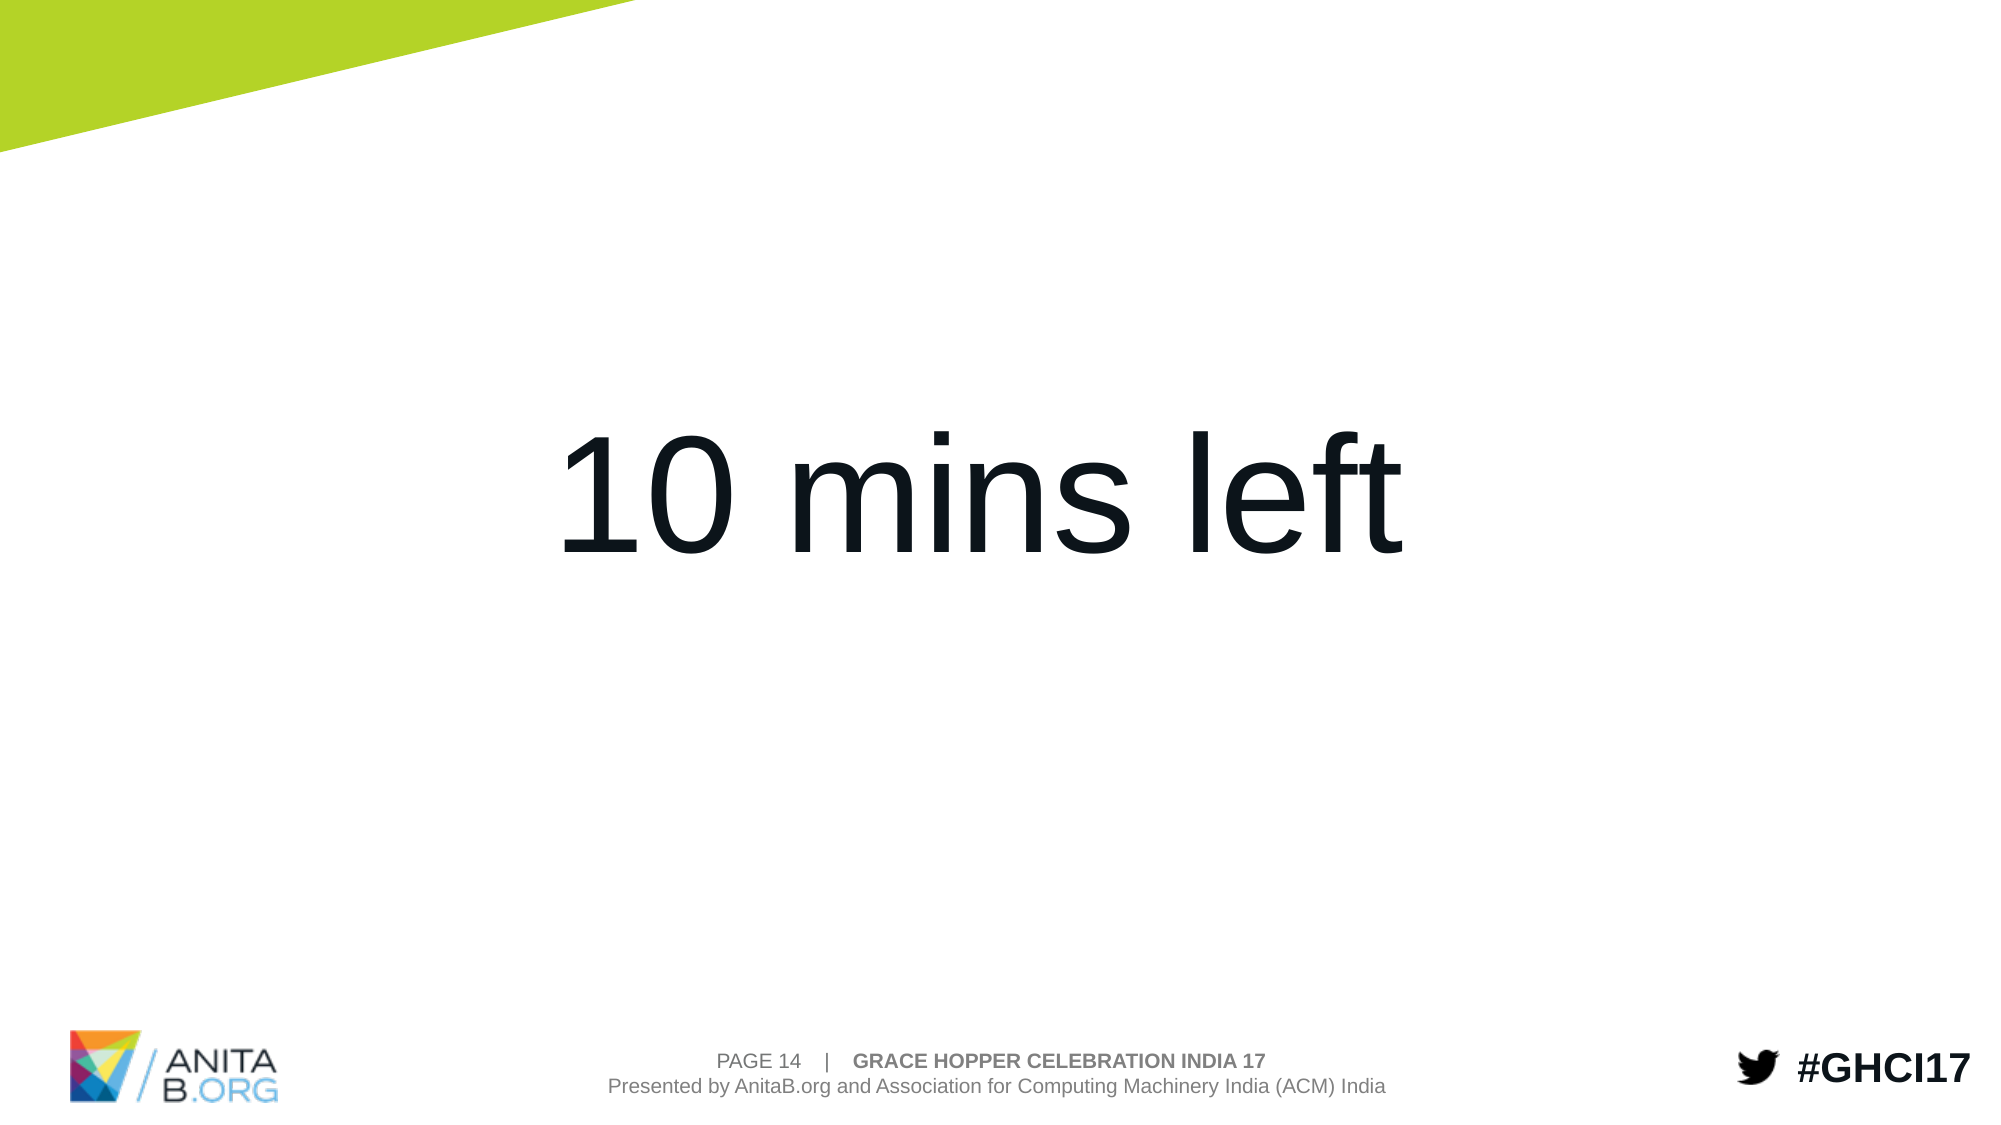

6 mins left
1 min left
5 mins left
4 mins left
2 mins left
7 mins left
3 mins left
Time’s up!
10 mins left
9 mins left
8 mins left